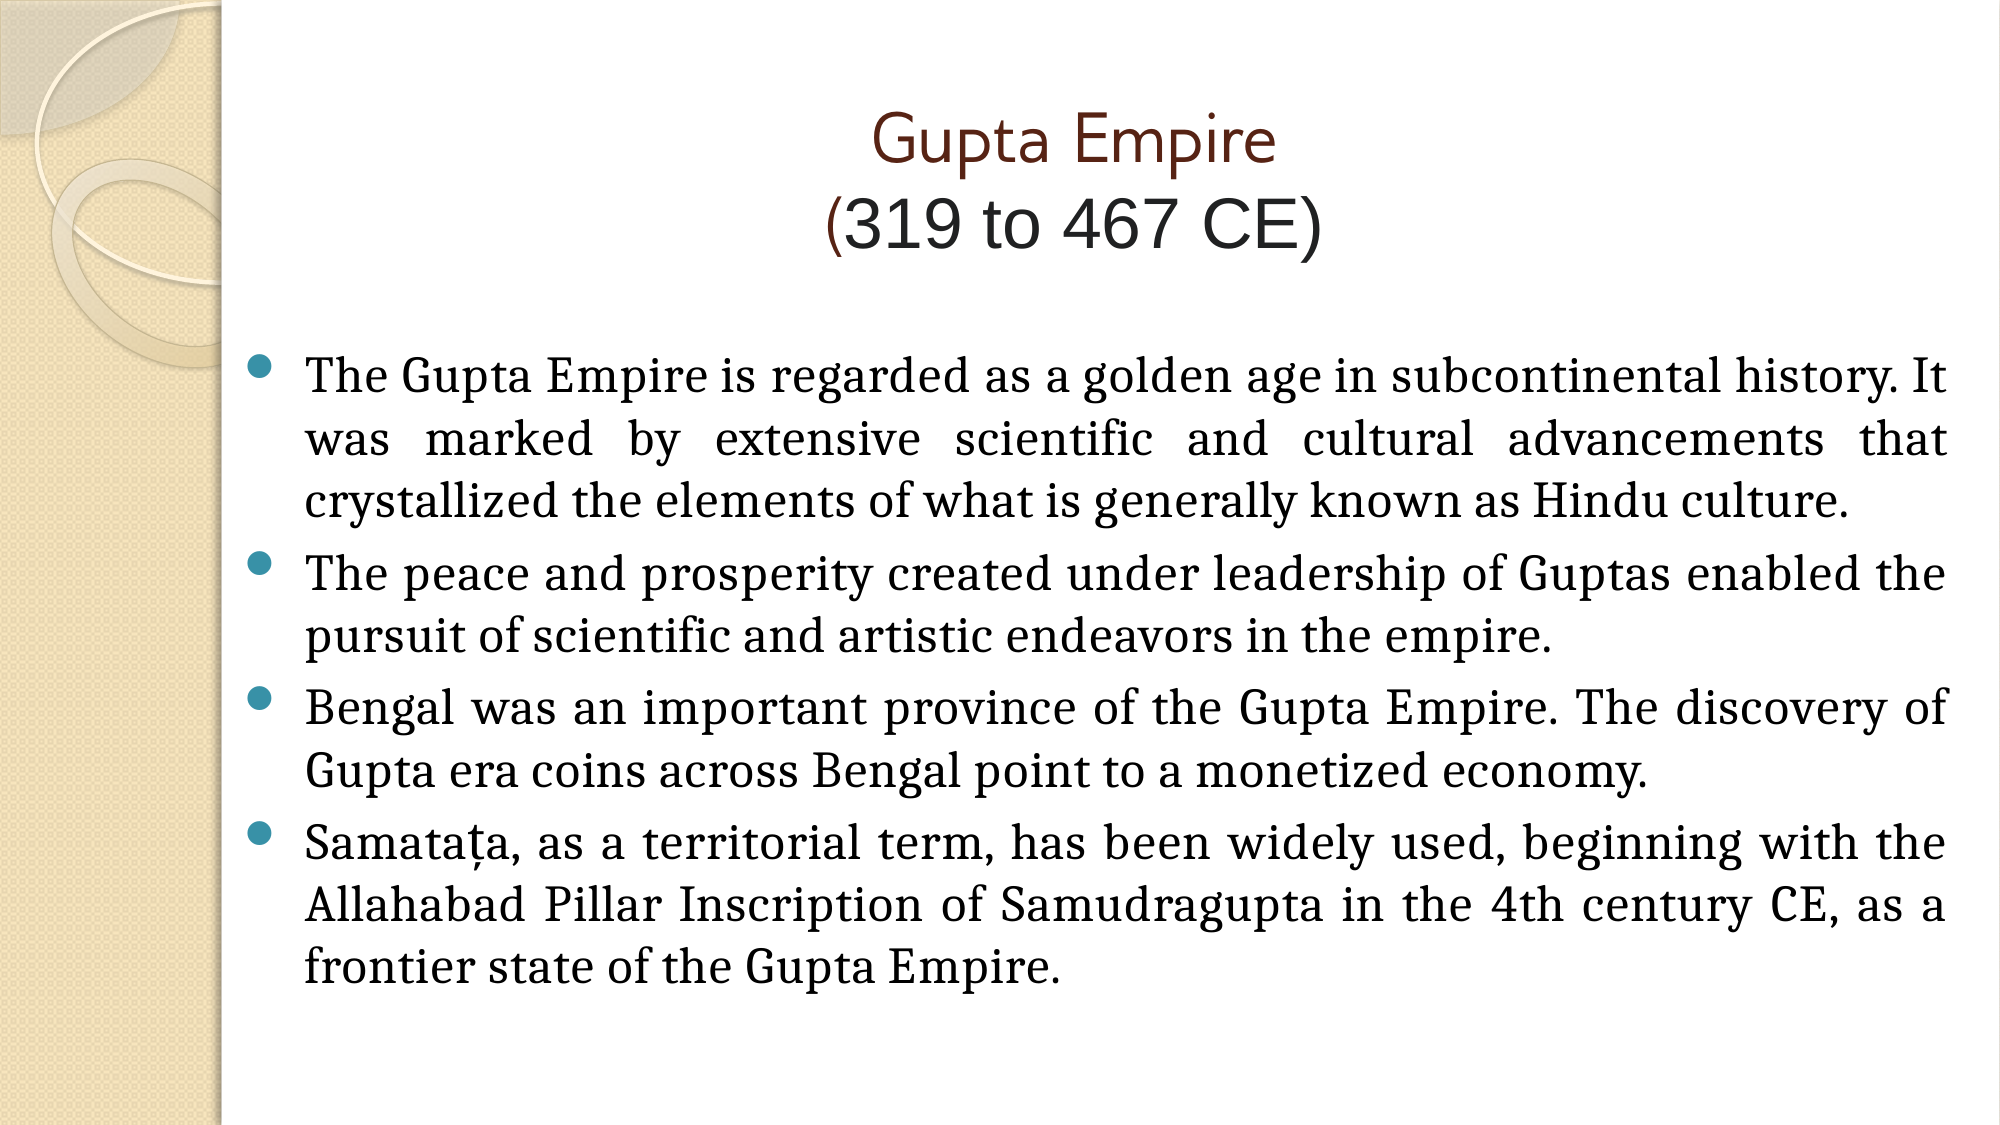

# Gupta Empire (319 to 467 CE)
The Gupta Empire is regarded as a golden age in subcontinental history. It was marked by extensive scientific and cultural advancements that crystallized the elements of what is generally known as Hindu culture.
The peace and prosperity created under leadership of Guptas enabled the pursuit of scientific and artistic endeavors in the empire.
Bengal was an important province of the Gupta Empire. The discovery of Gupta era coins across Bengal point to a monetized economy.
Samatața, as a territorial term, has been widely used, beginning with the Allahabad Pillar Inscription of Samudragupta in the 4th century CE, as a frontier state of the Gupta Empire.